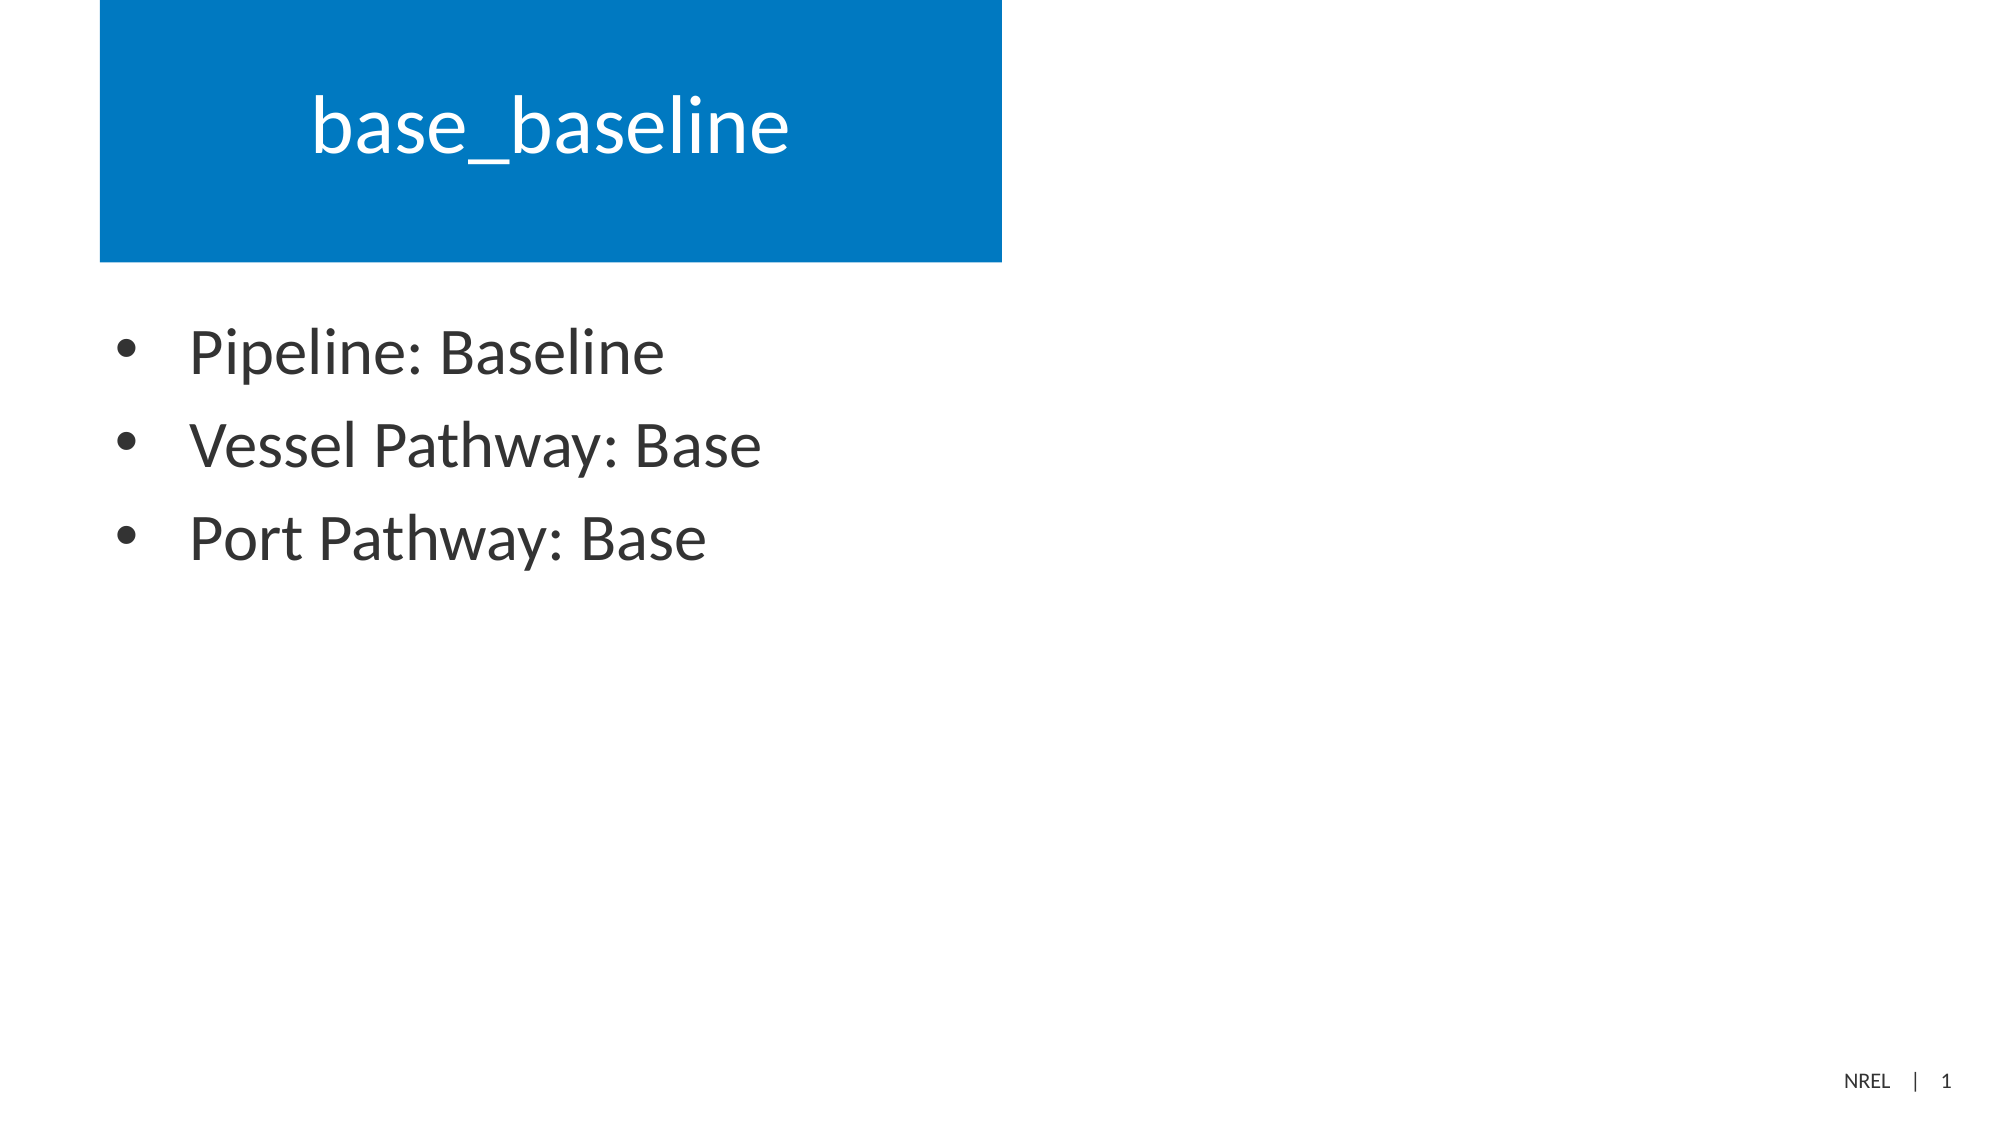

# base_baseline
Pipeline: Baseline
Vessel Pathway: Base
Port Pathway: Base